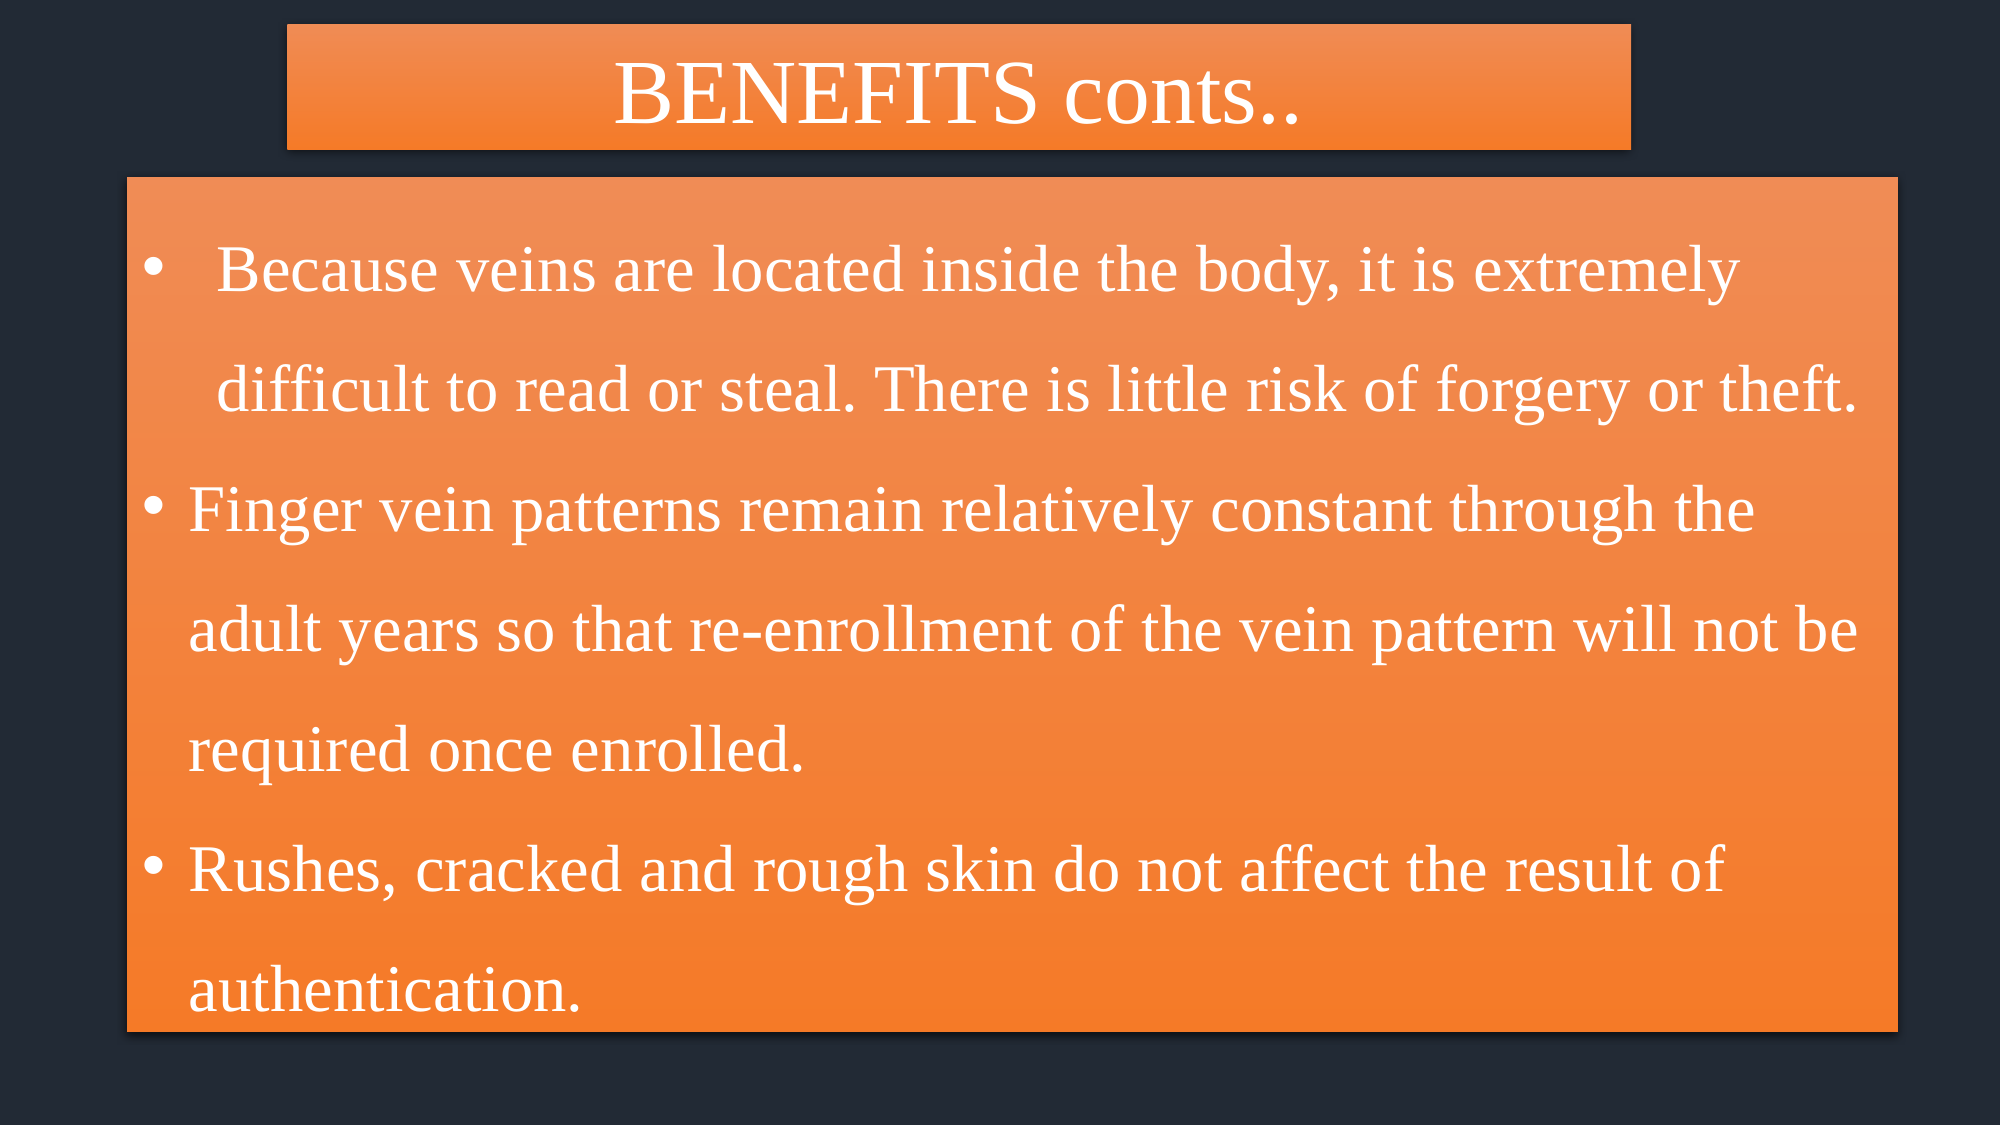

BENEFITS conts..
Because veins are located inside the body, it is extremely difficult to read or steal. There is little risk of forgery or theft.
Finger vein patterns remain relatively constant through the adult years so that re-enrollment of the vein pattern will not be required once enrolled.
Rushes, cracked and rough skin do not affect the result of authentication.